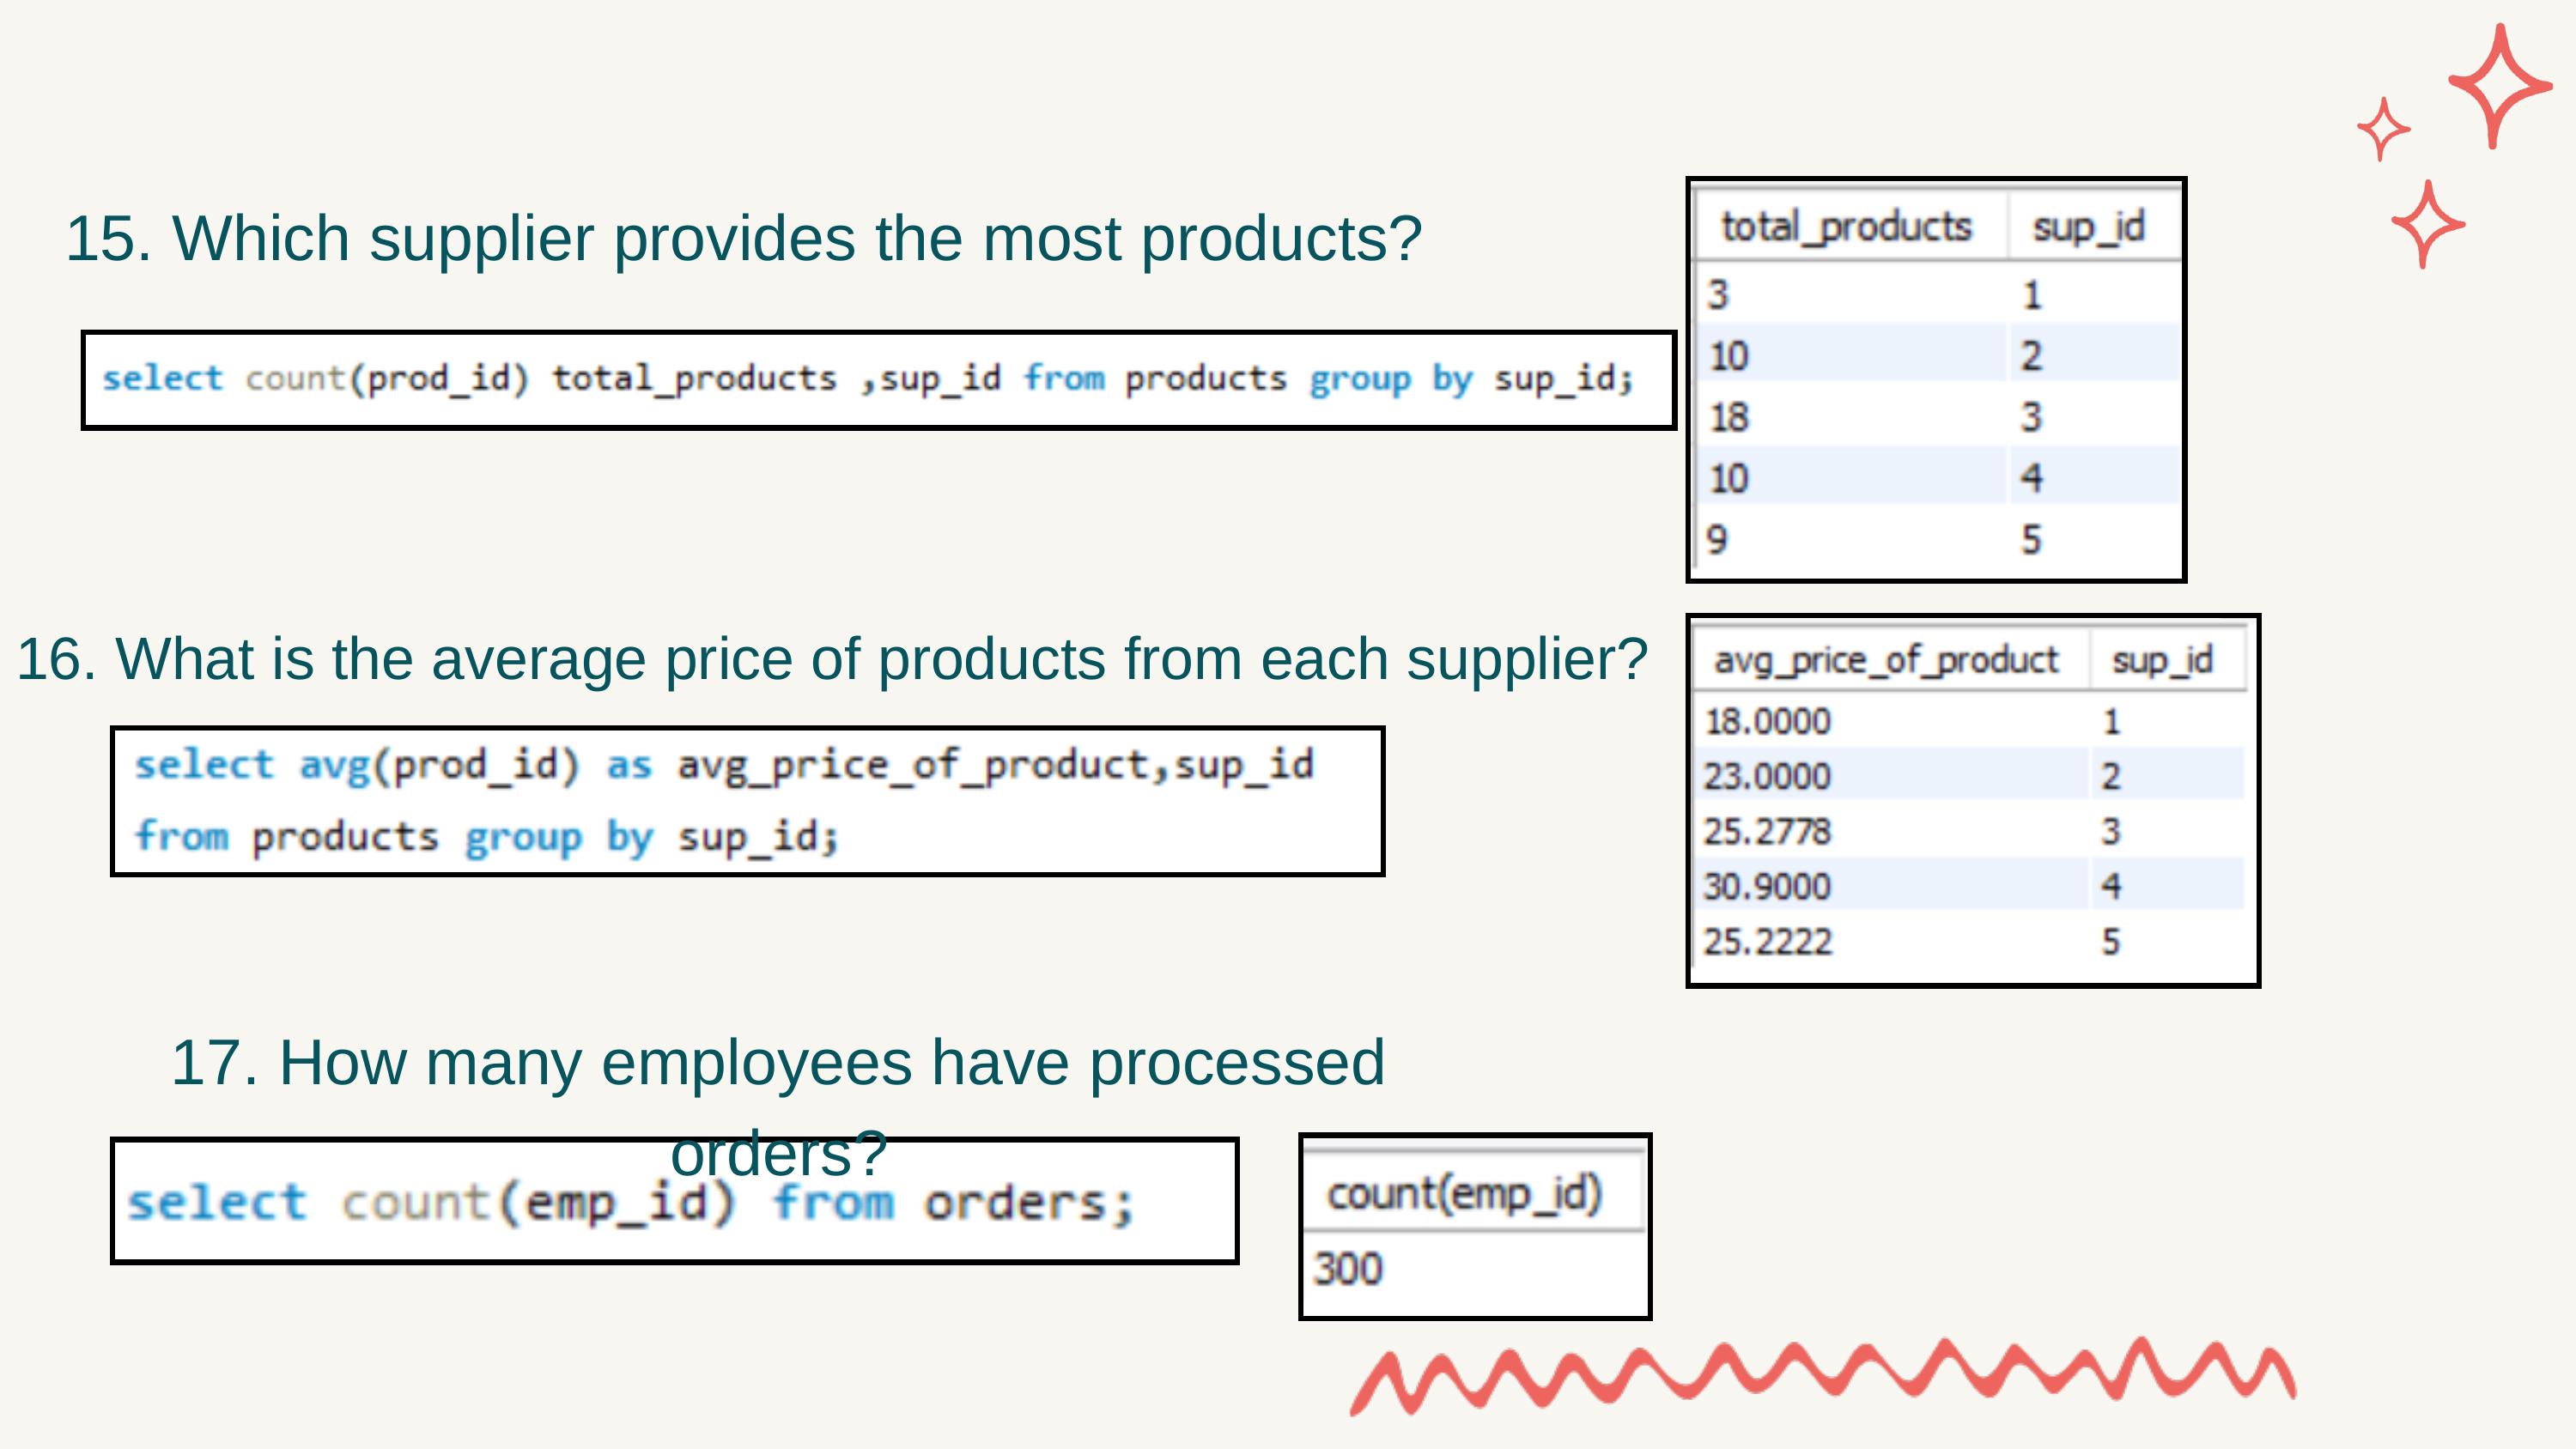

15. Which supplier provides the most products?

16. What is the average price of products from each supplier?

17. How many employees have processed orders?